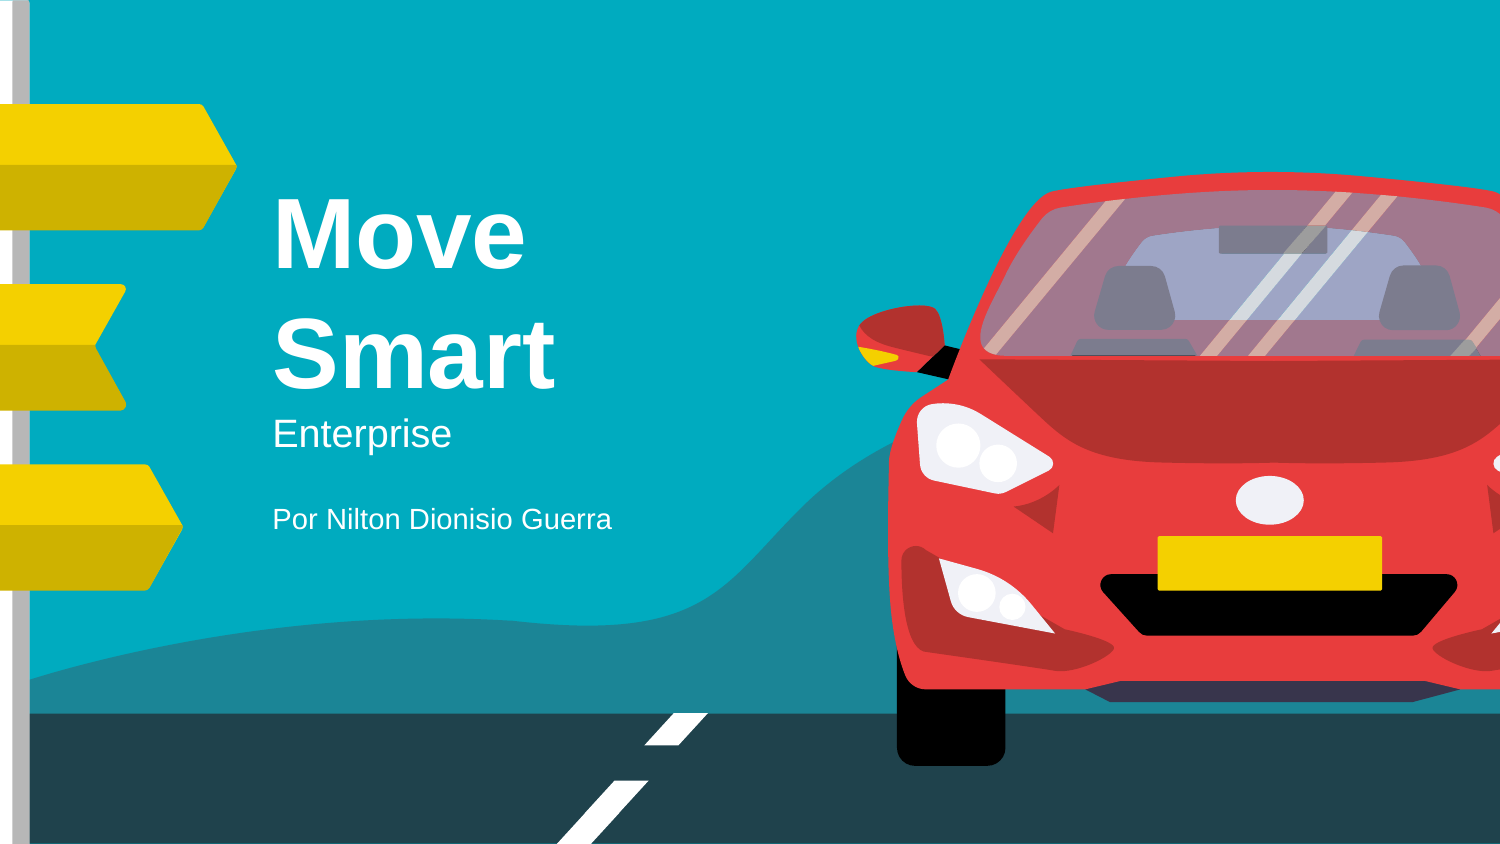

# Move Smart
Enterprise

Por Nilton Dionisio Guerra